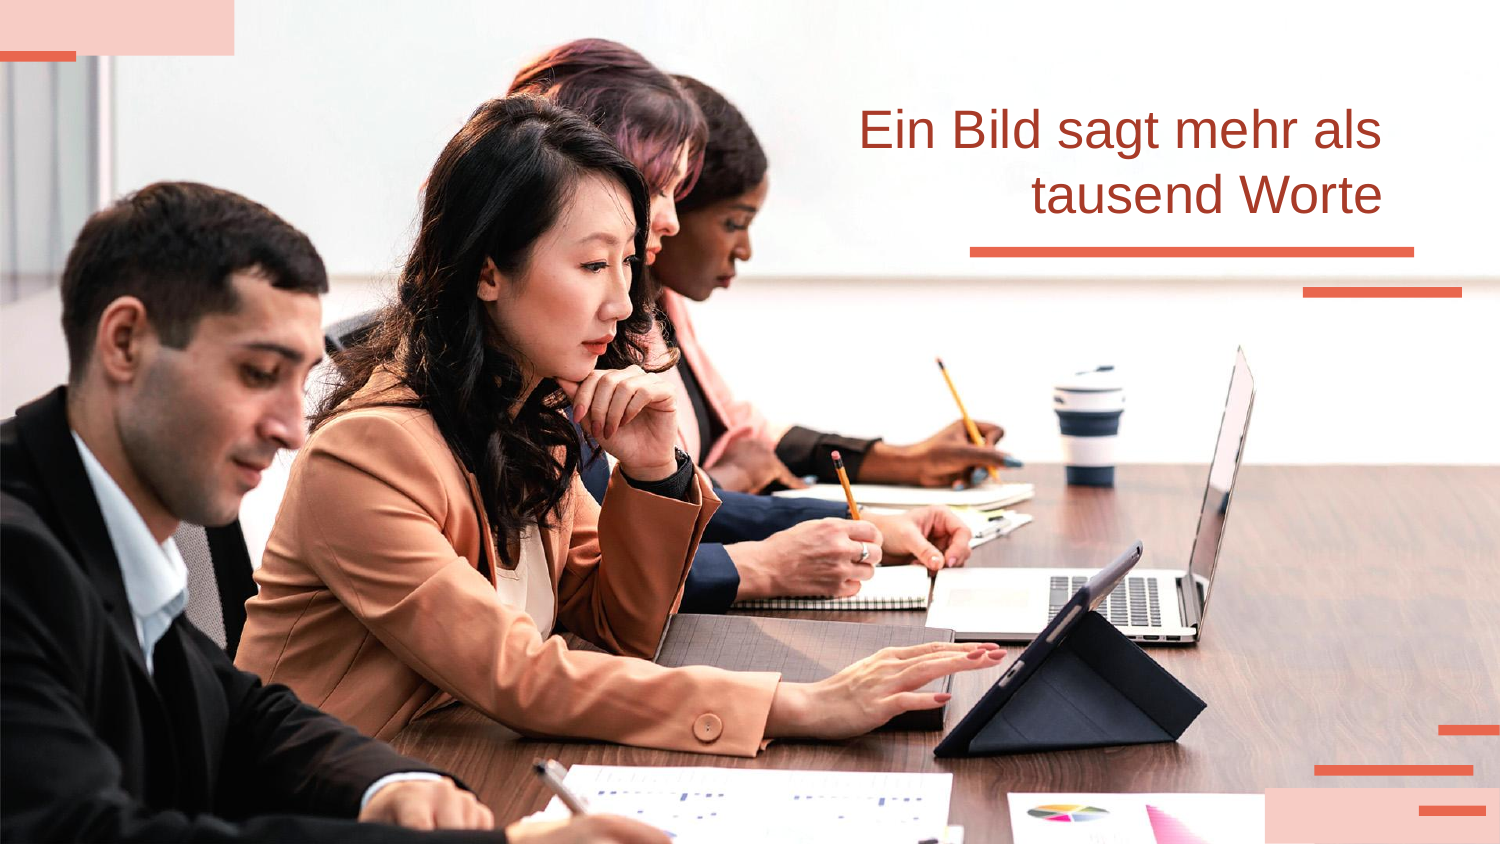

# Ein Bild sagt mehr als tausend Worte